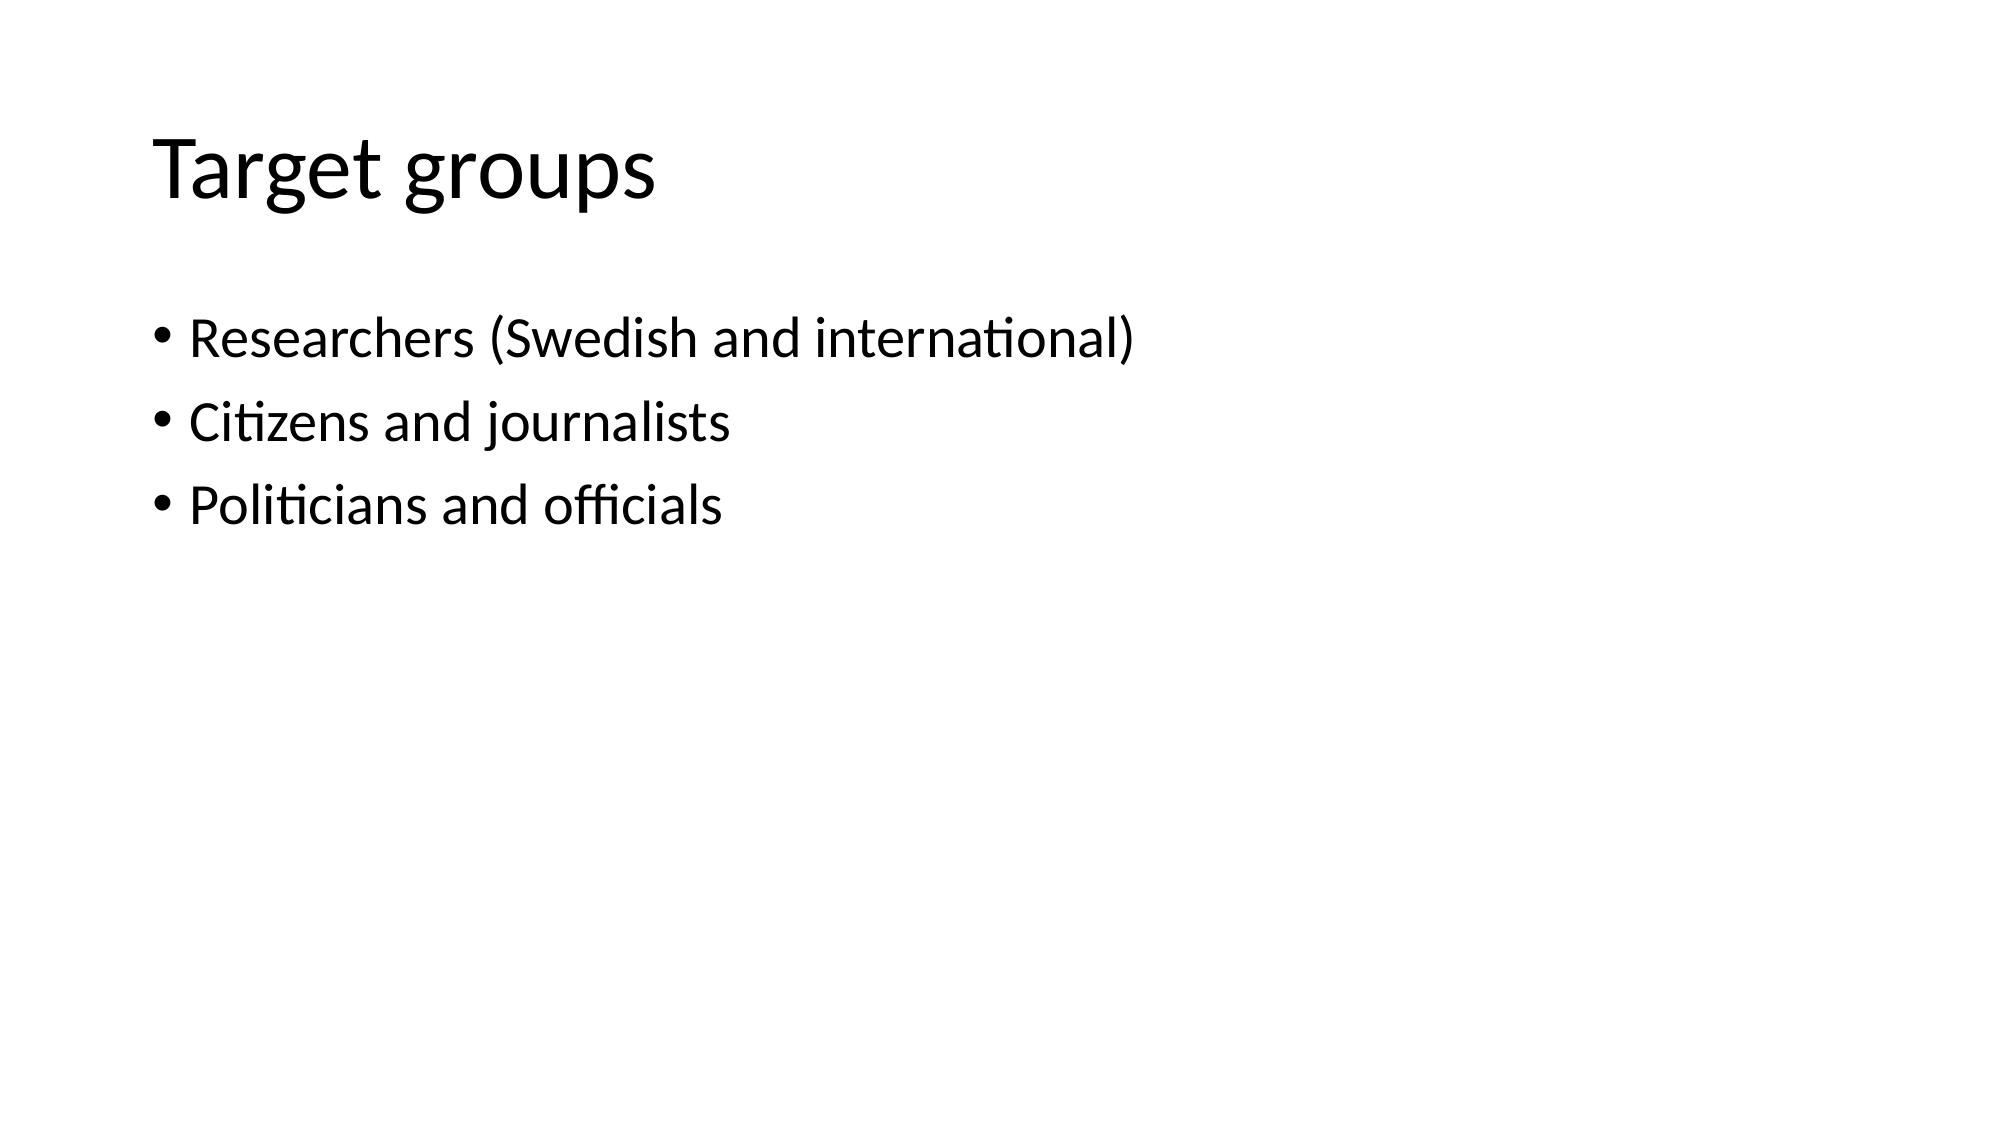

# Target groups
Researchers (Swedish and international)
Citizens and journalists
Politicians and officials